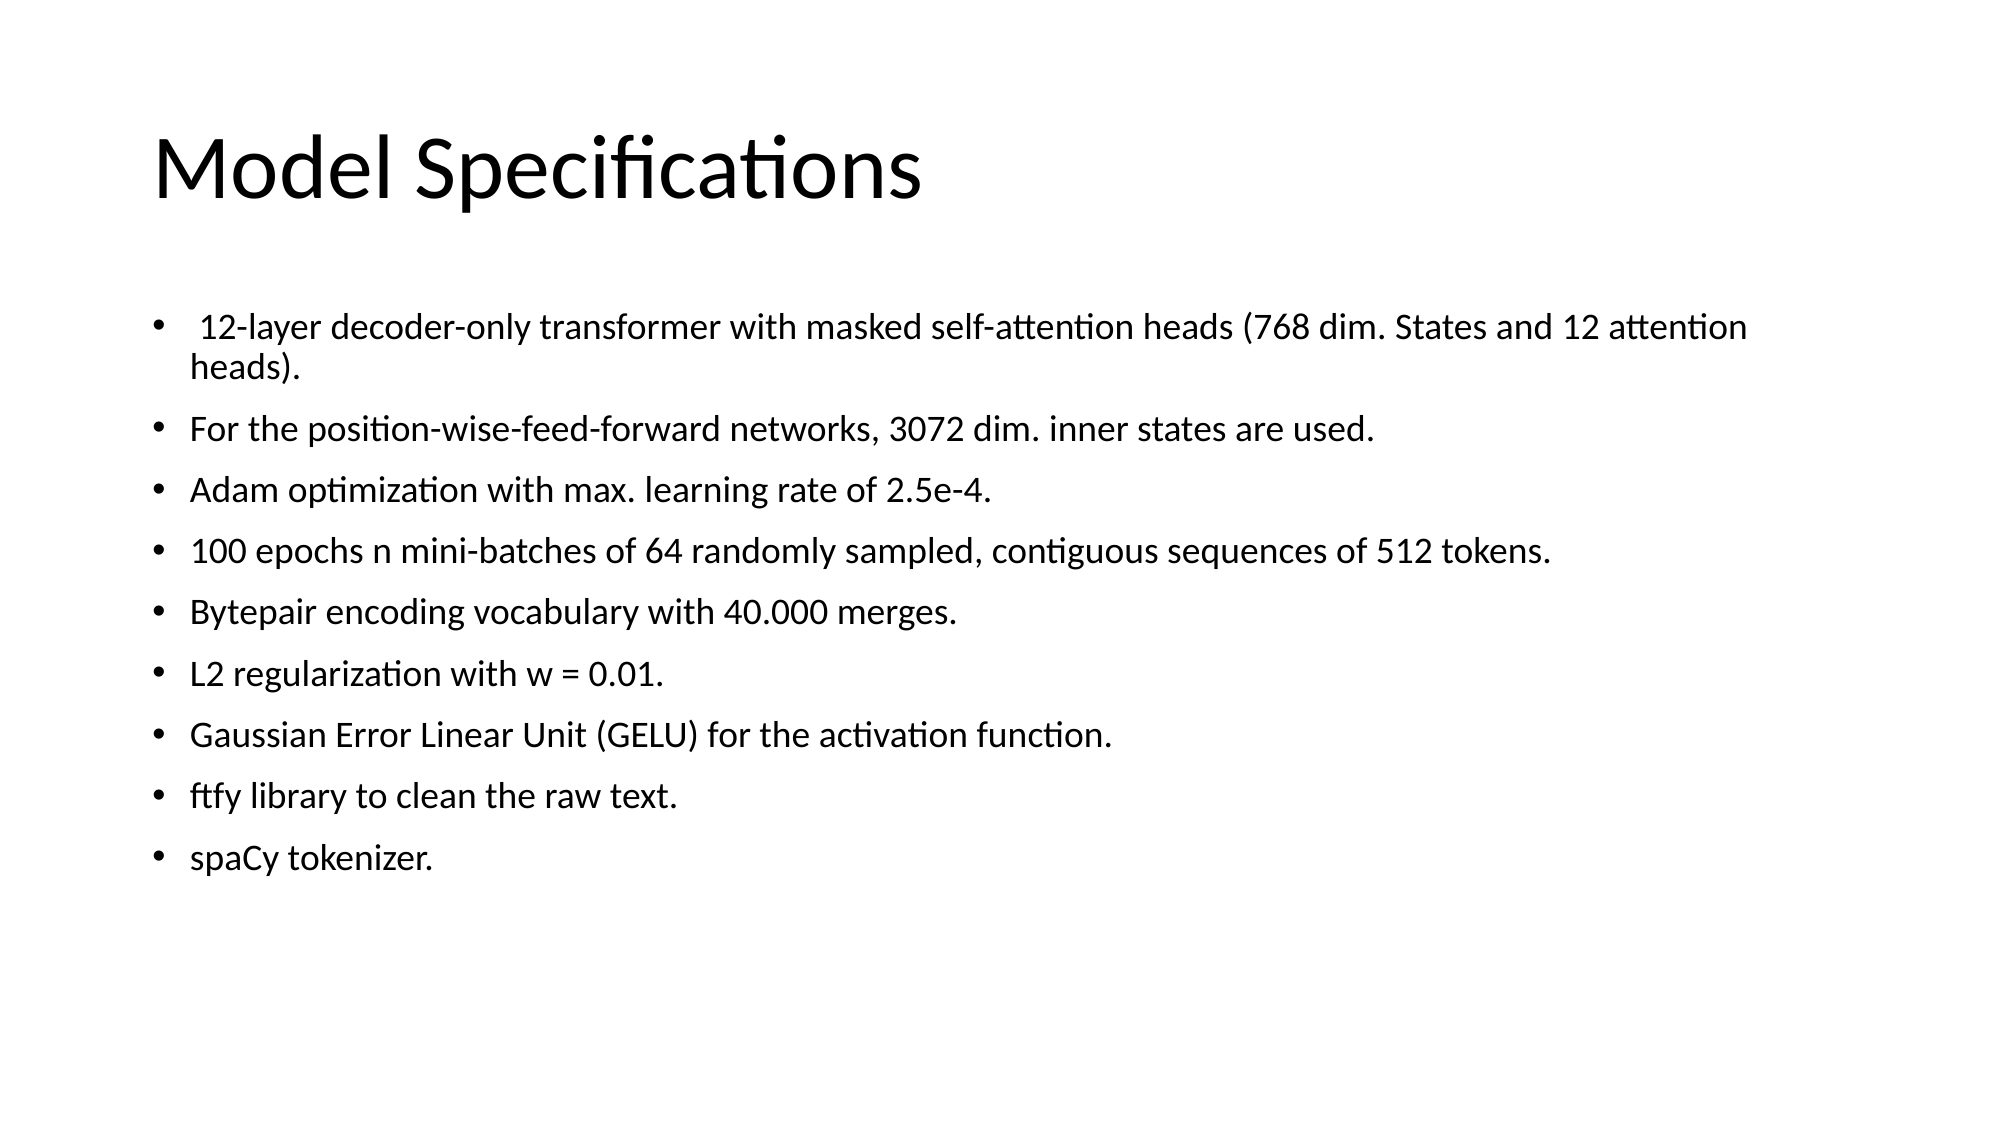

# Model Specifications
 12-layer decoder-only transformer with masked self-attention heads (768 dim. States and 12 attention heads).
For the position-wise-feed-forward networks, 3072 dim. inner states are used.
Adam optimization with max. learning rate of 2.5e-4.
100 epochs n mini-batches of 64 randomly sampled, contiguous sequences of 512 tokens.
Bytepair encoding vocabulary with 40.000 merges.
L2 regularization with w = 0.01.
Gaussian Error Linear Unit (GELU) for the activation function.
ftfy library to clean the raw text.
spaCy tokenizer.